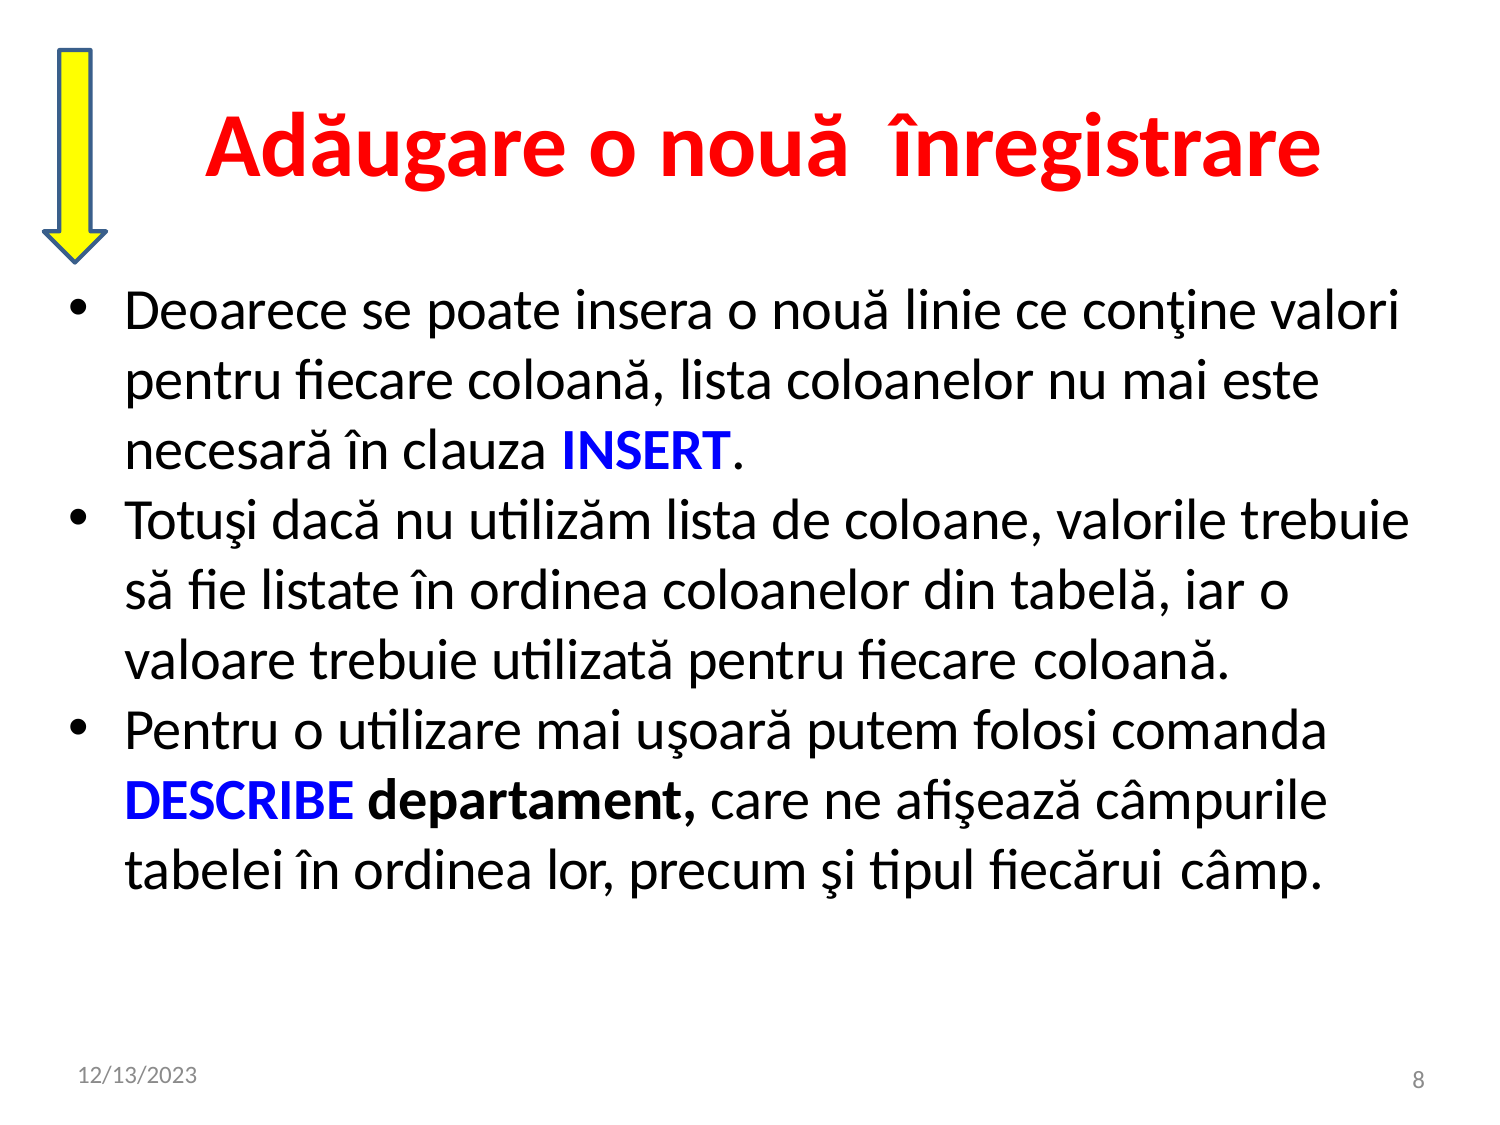

# Adăugare o nouă  înregistrare
Deoarece se poate insera o nouă linie ce conţine valori  pentru fiecare coloană, lista coloanelor nu mai este  necesară în clauza INSERT.
Totuşi dacă nu utilizăm lista de coloane, valorile trebuie  să fie listate în ordinea coloanelor din tabelă, iar o  valoare trebuie utilizată pentru fiecare coloană.
Pentru o utilizare mai uşoară putem folosi comanda  DESCRIBE departament, care ne afişează câmpurile  tabelei în ordinea lor, precum şi tipul fiecărui câmp.
12/13/2023
8